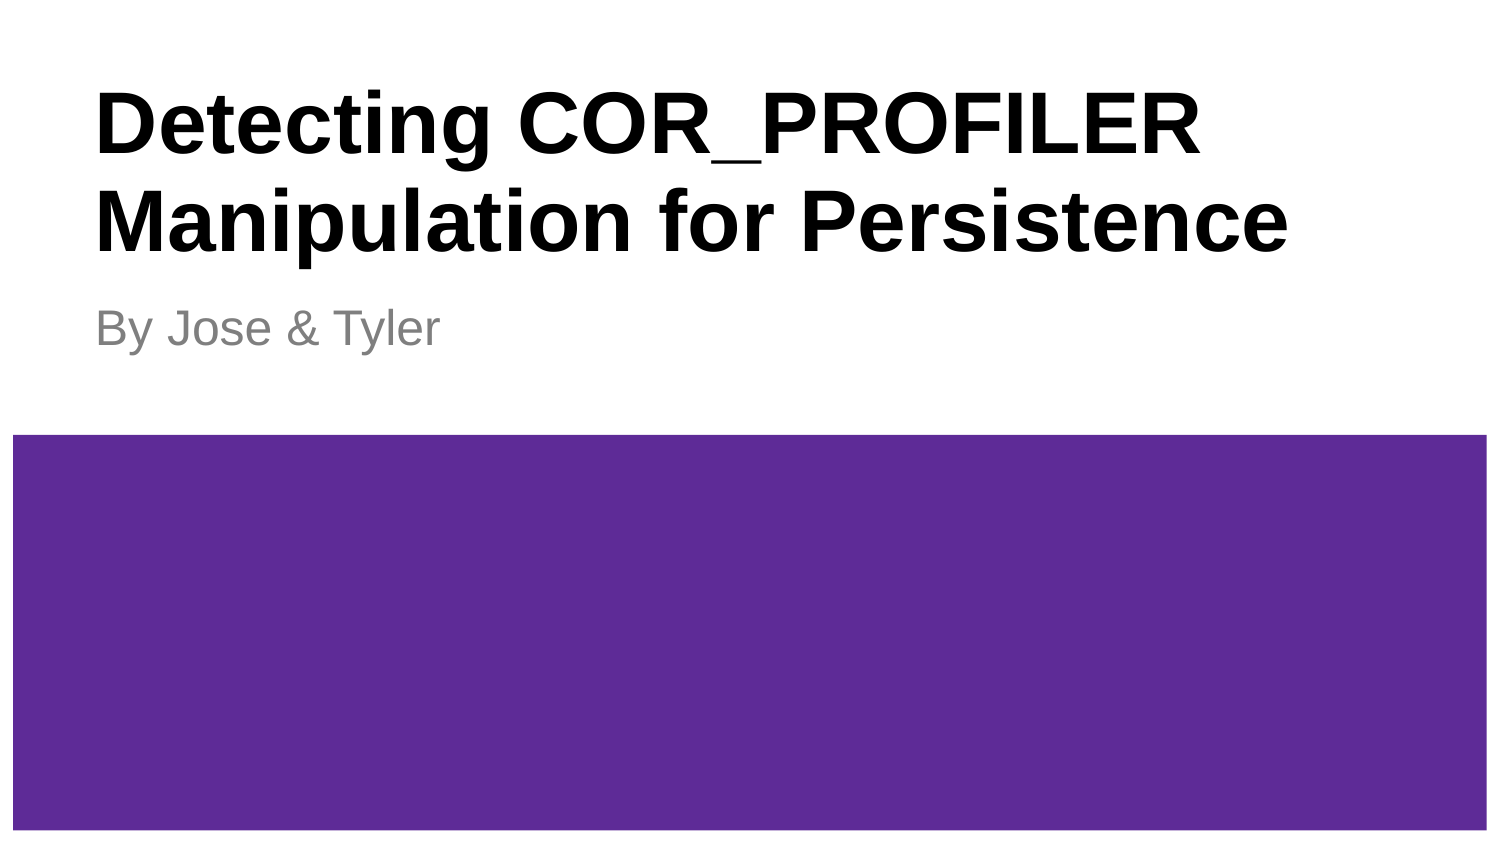

# Detecting COR_PROFILER Manipulation for Persistence
By Jose & Tyler